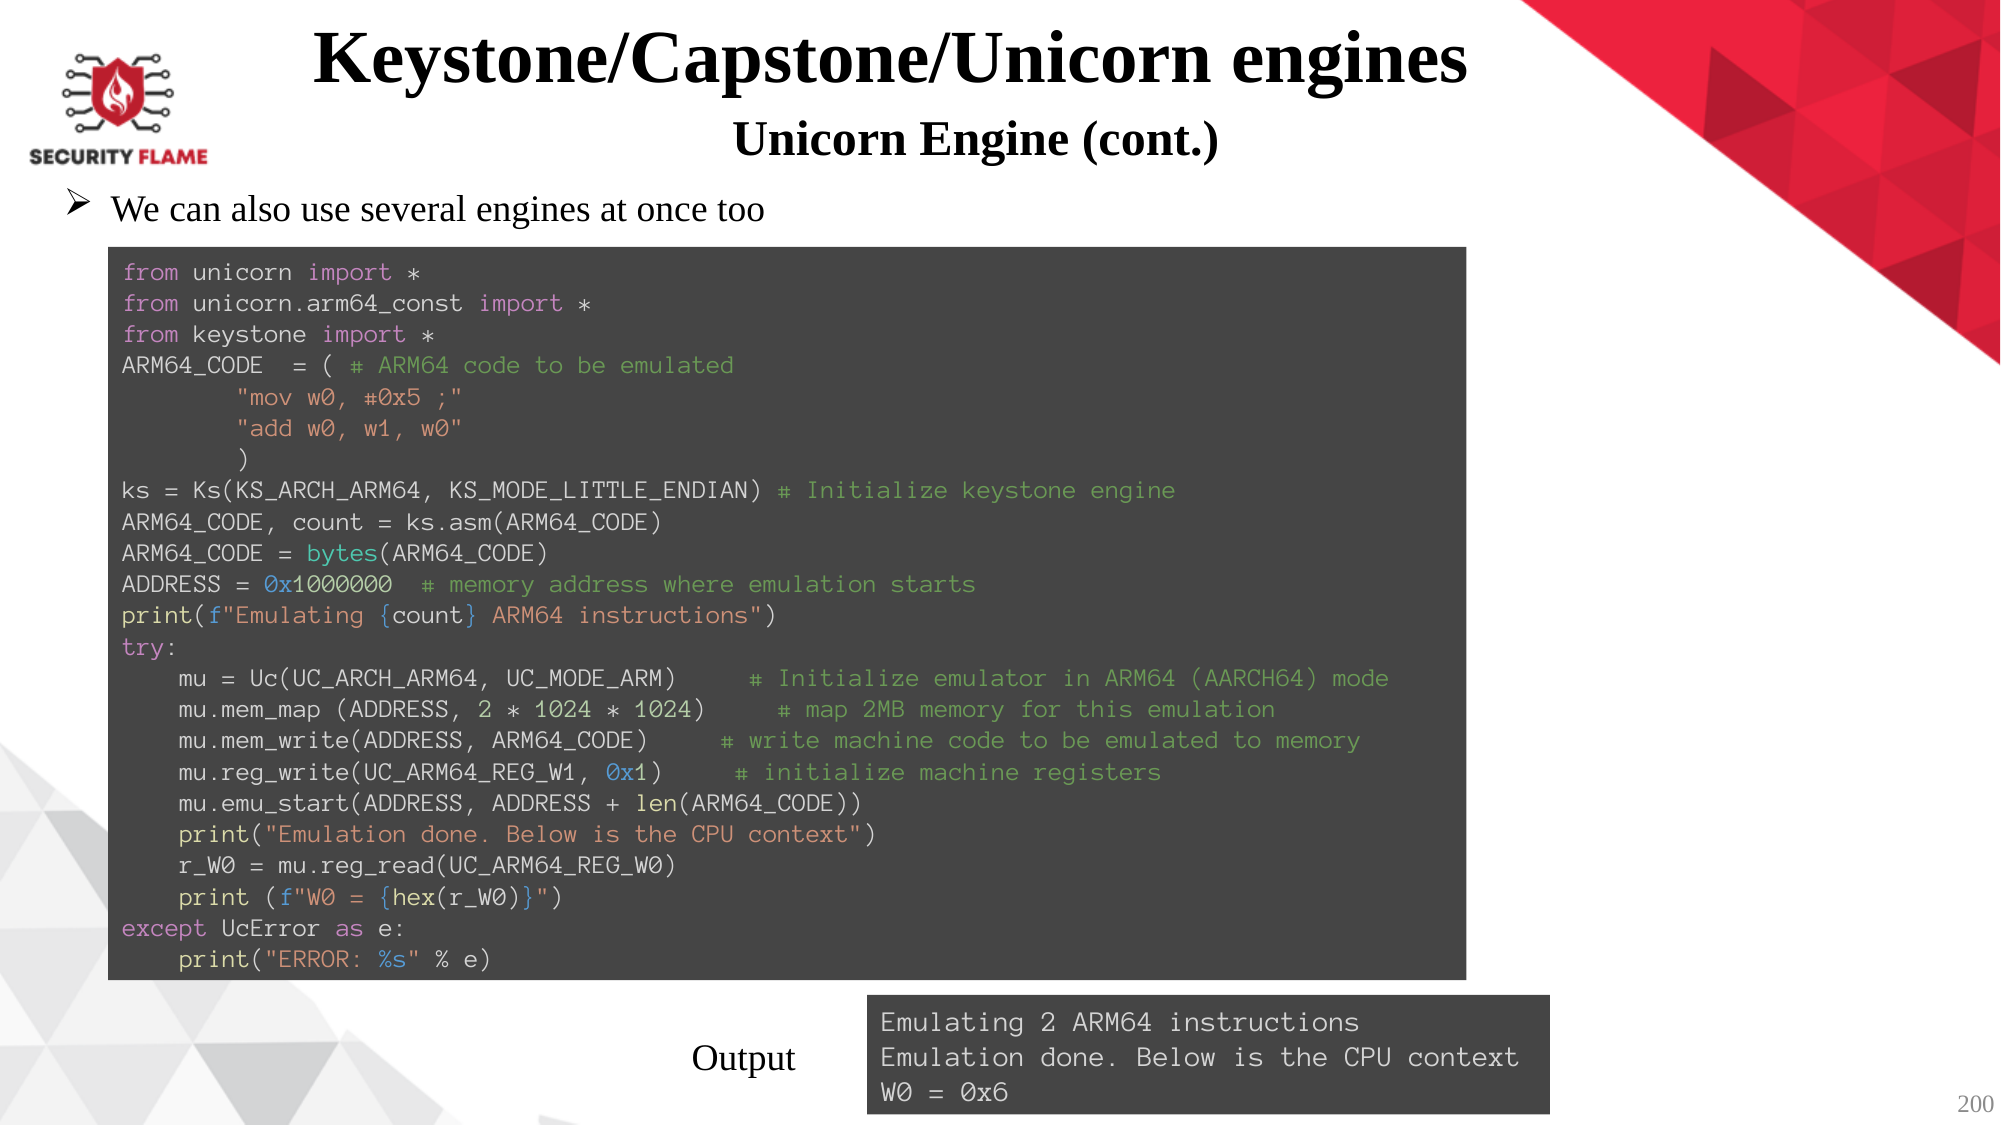

Keystone/Capstone/Unicorn engines
Unicorn Engine (cont.)
We can also use several engines at once too
from unicorn import *
from unicorn.arm64_const import *
from keystone import *
ARM64_CODE  = ( # ARM64 code to be emulated
        "mov w0, #0x5 ;"
        "add w0, w1, w0"
        )
ks = Ks(KS_ARCH_ARM64, KS_MODE_LITTLE_ENDIAN) # Initialize keystone engine
ARM64_CODE, count = ks.asm(ARM64_CODE)
ARM64_CODE = bytes(ARM64_CODE)
ADDRESS = 0x1000000  # memory address where emulation starts
print(f"Emulating {count} ARM64 instructions")
try:
    mu = Uc(UC_ARCH_ARM64, UC_MODE_ARM)     # Initialize emulator in ARM64 (AARCH64) mode
    mu.mem_map (ADDRESS, 2 * 1024 * 1024)     # map 2MB memory for this emulation
    mu.mem_write(ADDRESS, ARM64_CODE)     # write machine code to be emulated to memory
    mu.reg_write(UC_ARM64_REG_W1, 0x1)     # initialize machine registers
    mu.emu_start(ADDRESS, ADDRESS + len(ARM64_CODE))
    print("Emulation done. Below is the CPU context")
    r_W0 = mu.reg_read(UC_ARM64_REG_W0)
    print (f"W0 = {hex(r_W0)}")
except UcError as e:
    print("ERROR: %s" % e)
Emulating 2 ARM64 instructions
Emulation done. Below is the CPU context
W0 = 0x6
Output
200